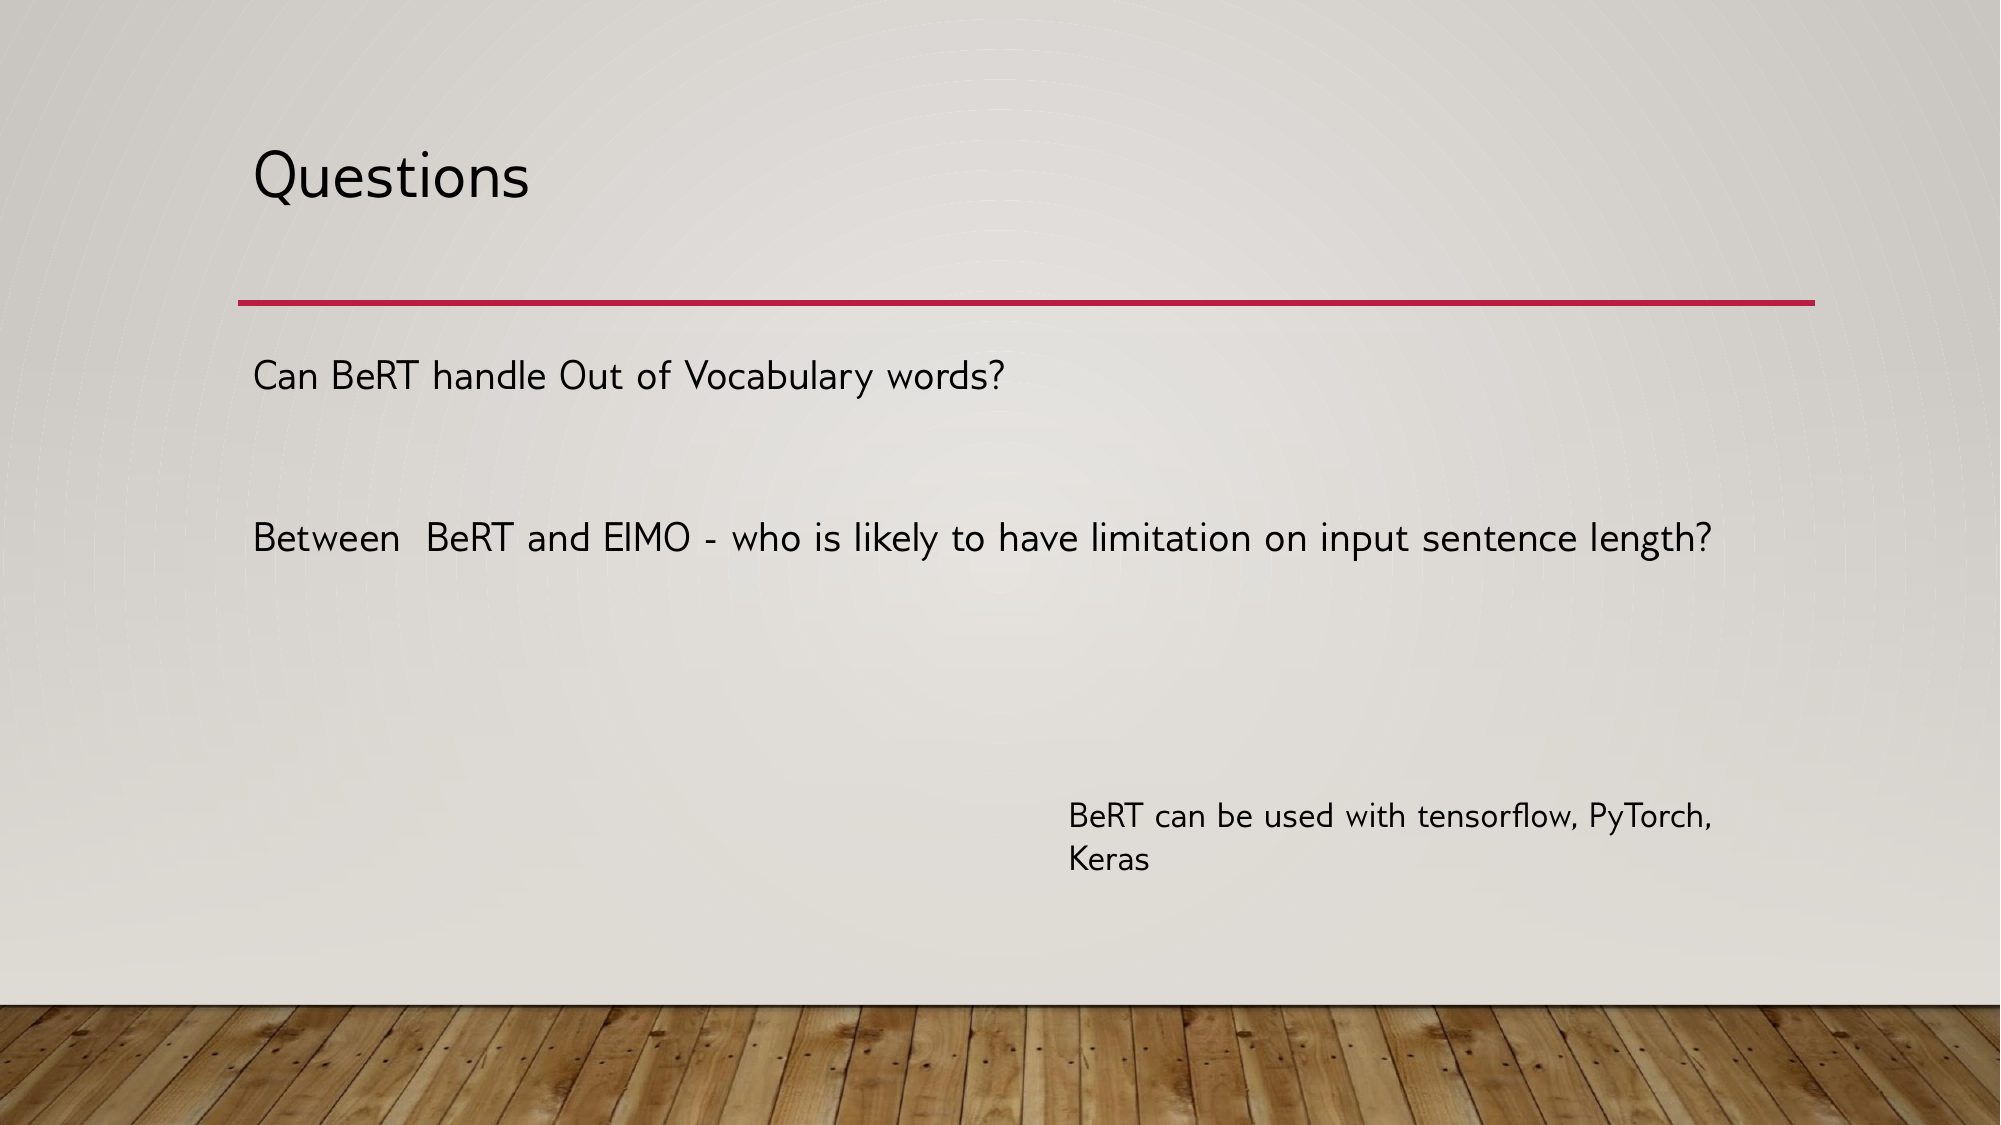

# Questions
Can BeRT handle Out of Vocabulary words?

Between  BeRT and ElMO - who is likely to have limitation on input sentence length?
BeRT can be used with tensorflow, PyTorch, Keras